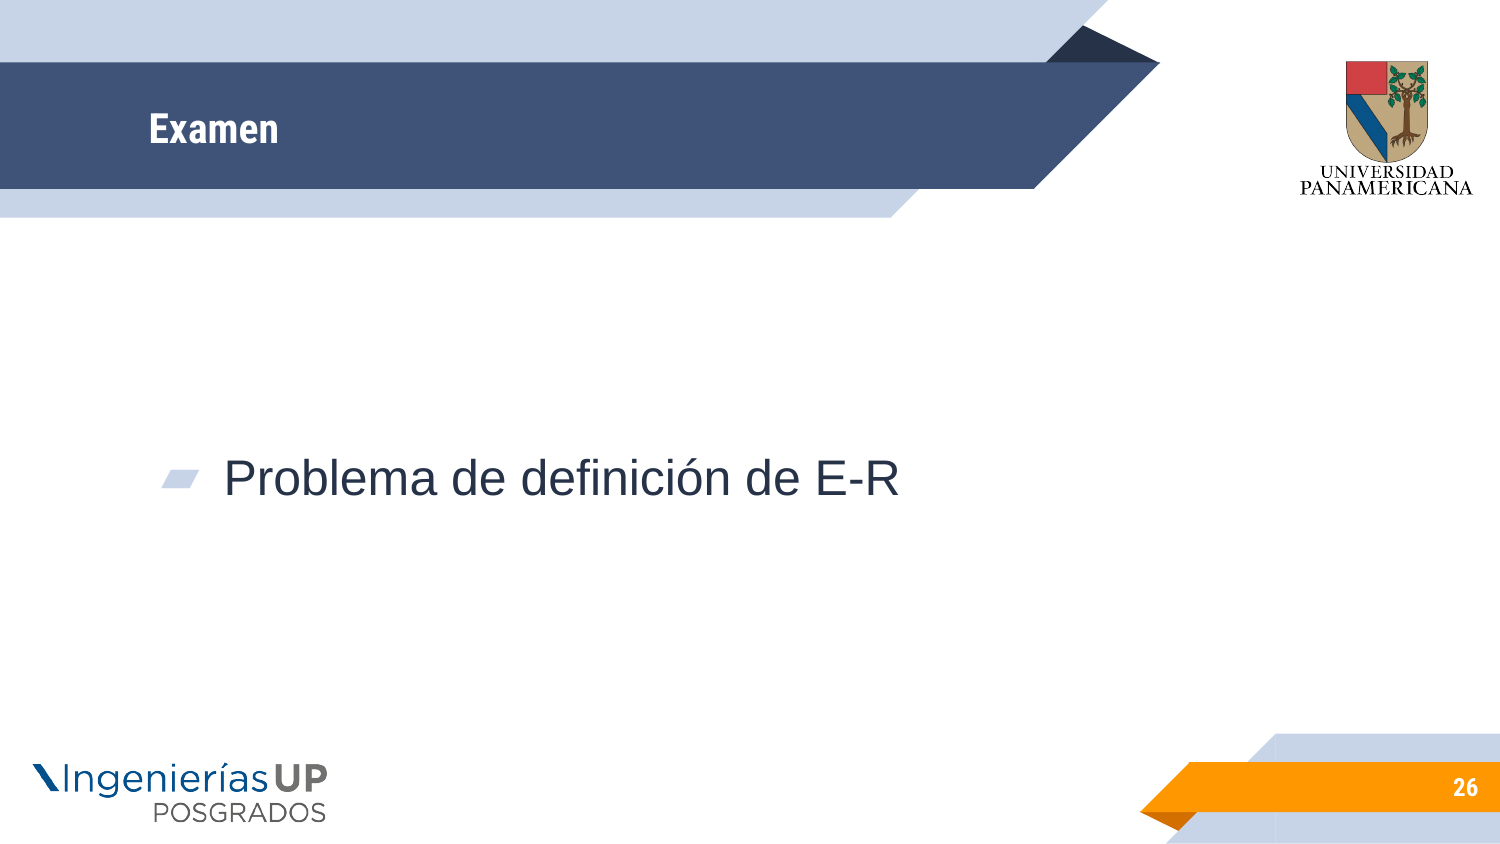

# Examen
Problema de definición de E-R
26